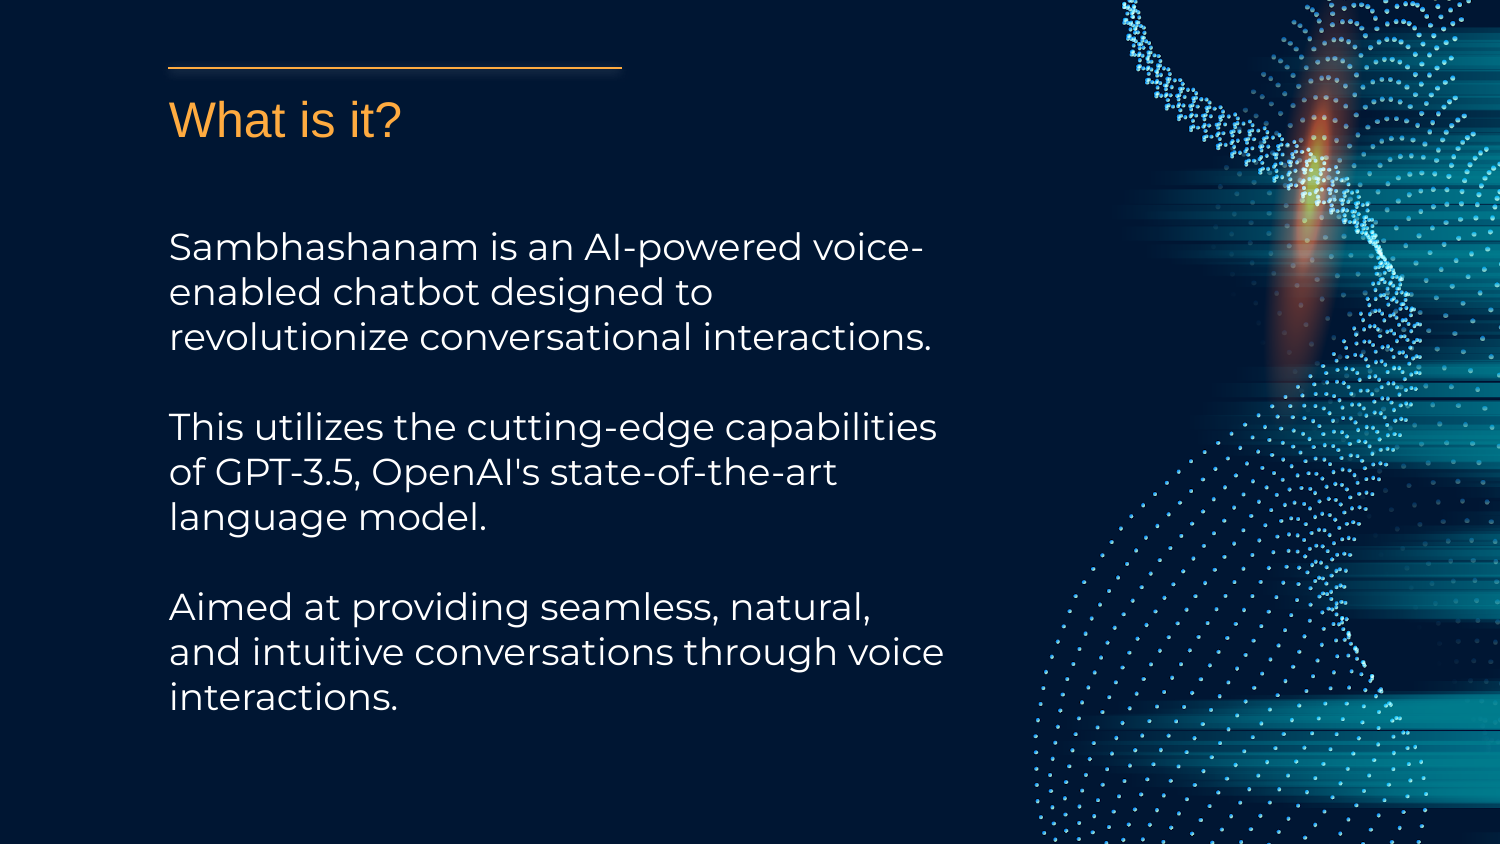

# What is it?
Sambhashanam is an AI-powered voice-enabled chatbot designed to revolutionize conversational interactions.

This utilizes the cutting-edge capabilities of GPT-3.5, OpenAI's state-of-the-art language model.

Aimed at providing seamless, natural, and intuitive conversations through voice interactions.